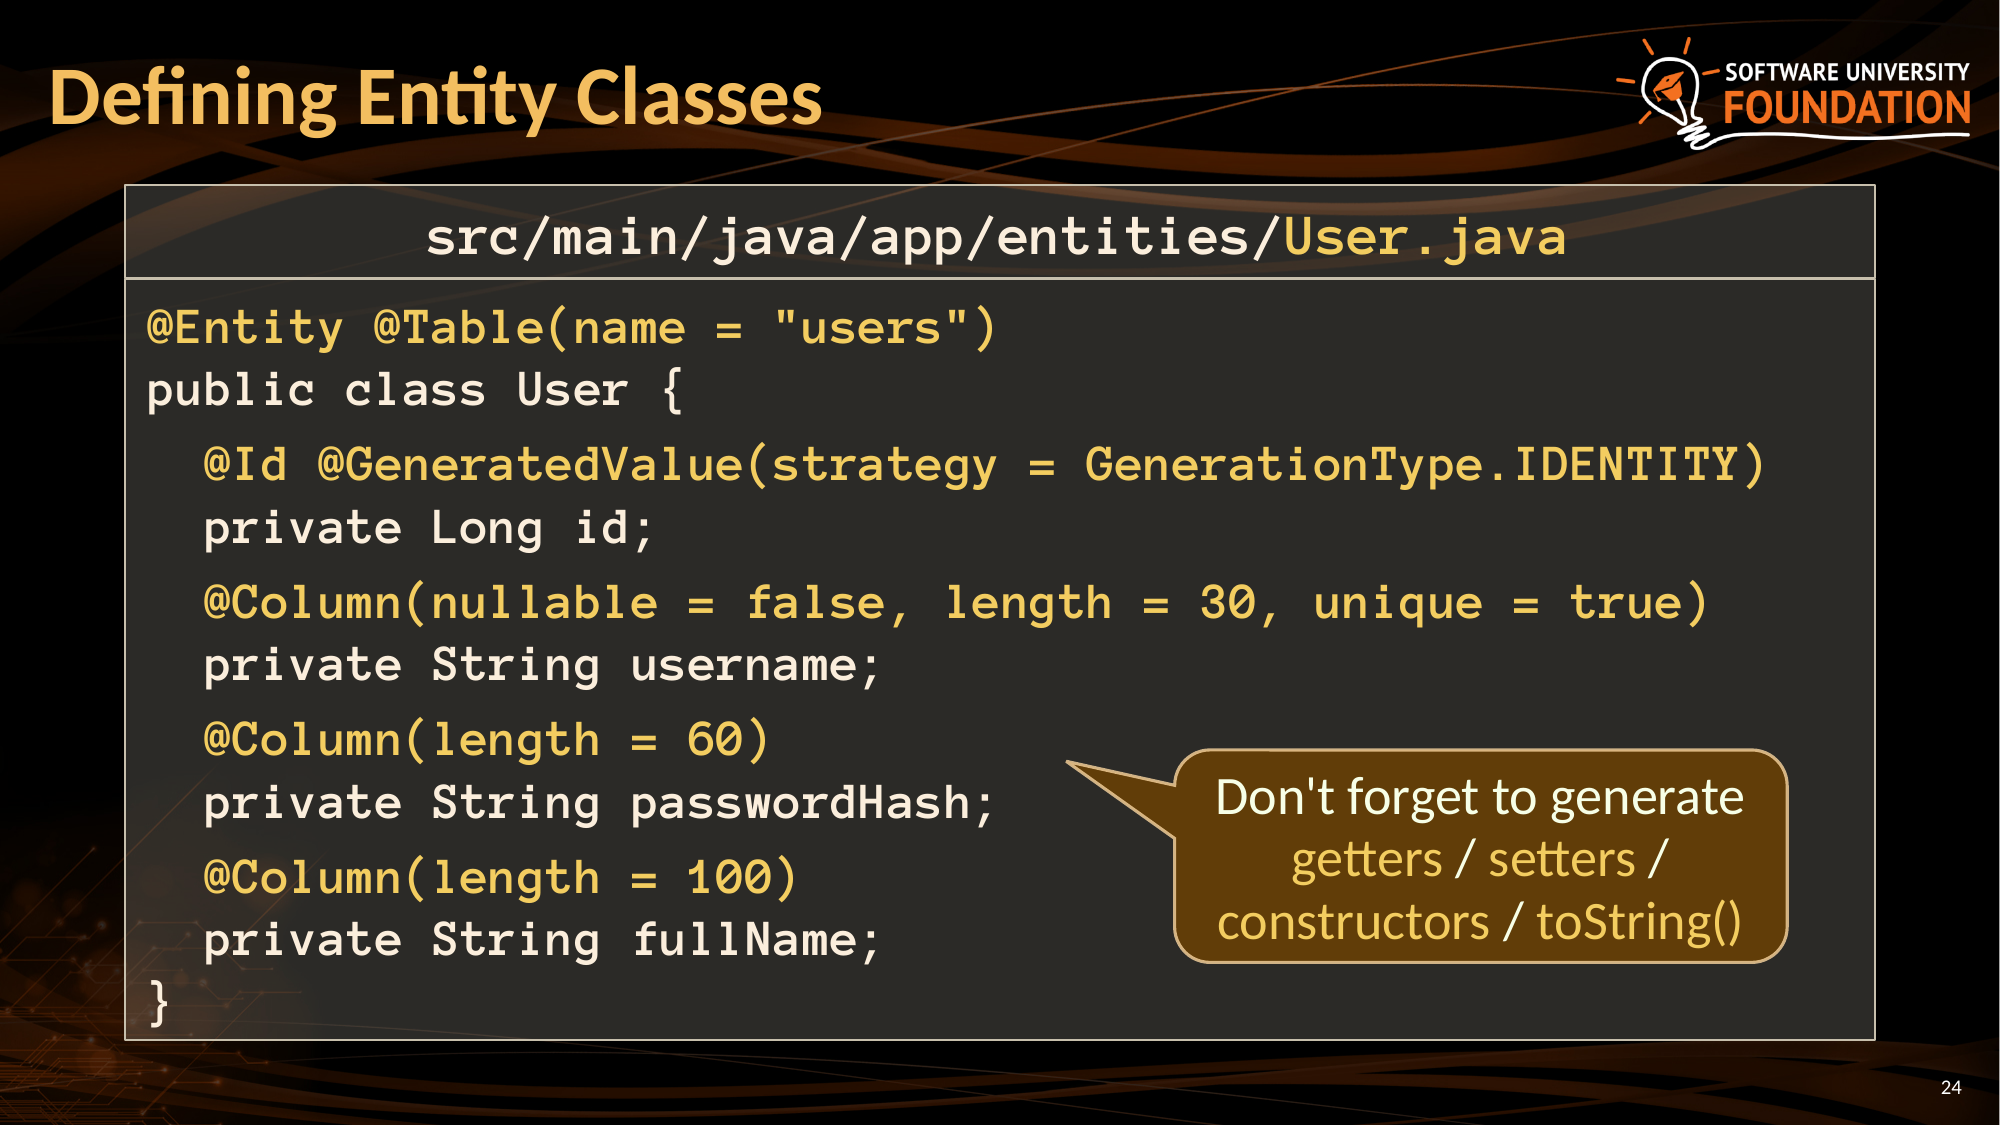

# Defining Entity Classes
src/main/java/app/entities/User.java
@Entity @Table(name = "users")
public class User {
  @Id @GeneratedValue(strategy = GenerationType.IDENTITY)
  private Long id;
  @Column(nullable = false, length = 30, unique = true)
  private String username;
  @Column(length = 60)
  private String passwordHash;
  @Column(length = 100)
  private String fullName;
}
Don't forget to generate getters / setters / constructors / toString()
24